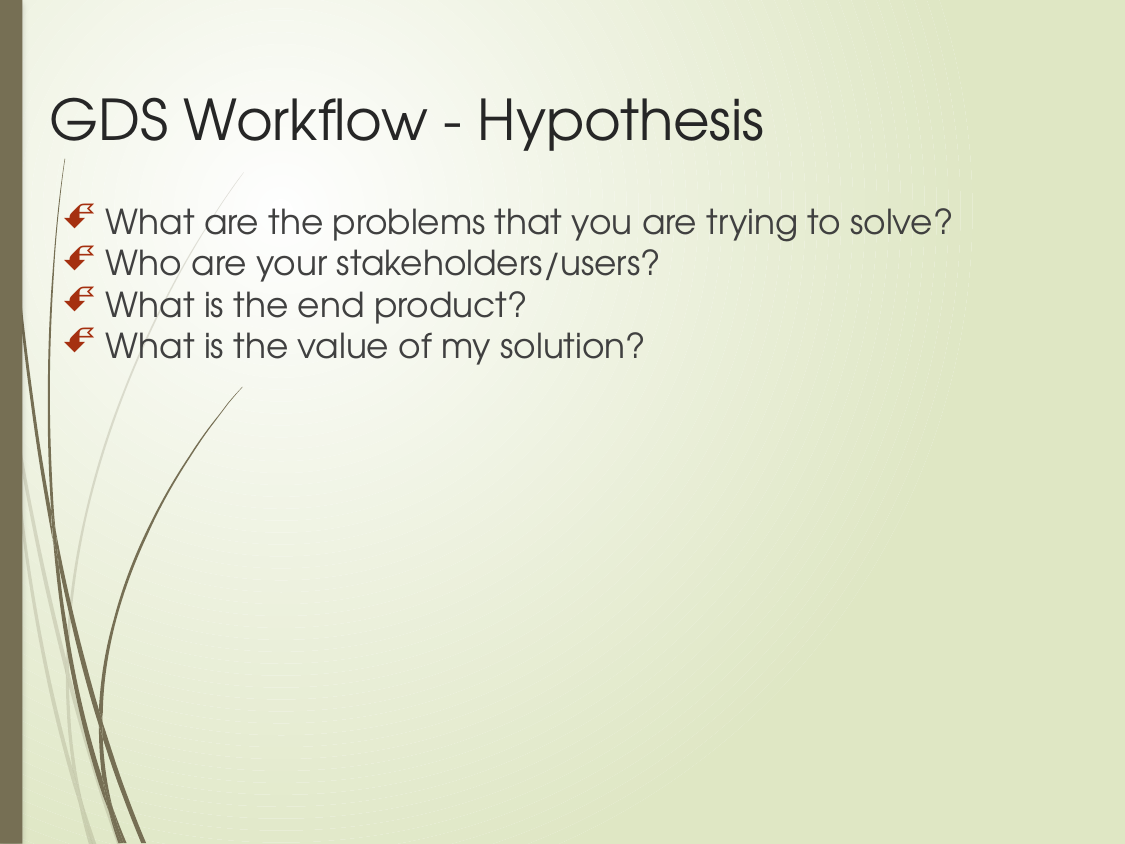

# GDS Workflow - Hypothesis
What are the problems that you are trying to solve?
Who are your stakeholders/users?
What is the end product?
What is the value of my solution?